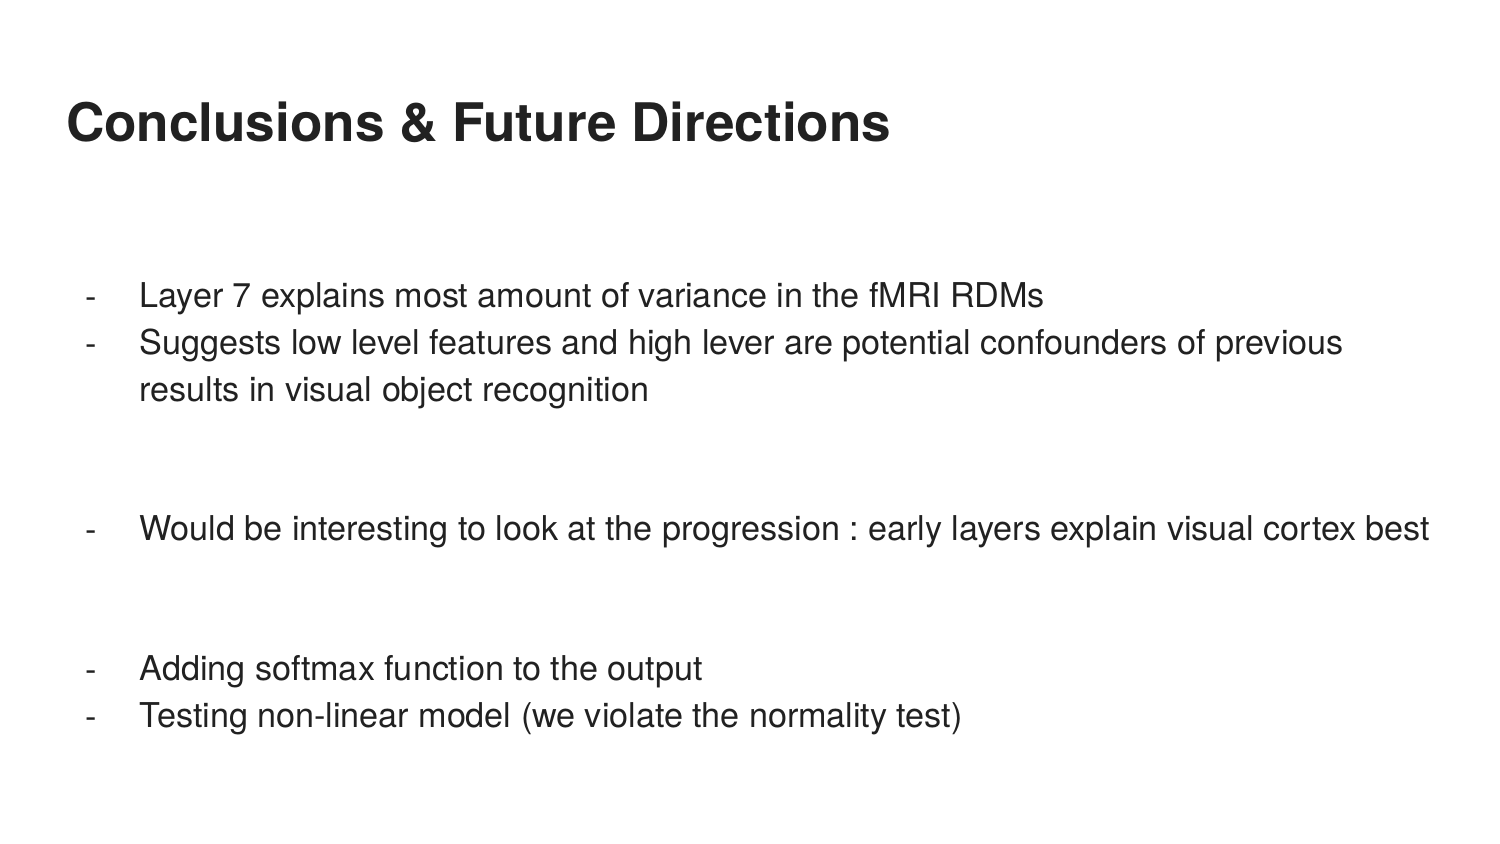

# Conclusions & Future Directions

Layer 7 explains most amount of variance in the fMRI RDMs
Suggests low level features and high lever are potential confounders of previous results in visual object recognition

Would be interesting to look at the progression : early layers explain visual cortex best

Adding softmax function to the output
Testing non-linear model (we violate the normality test)